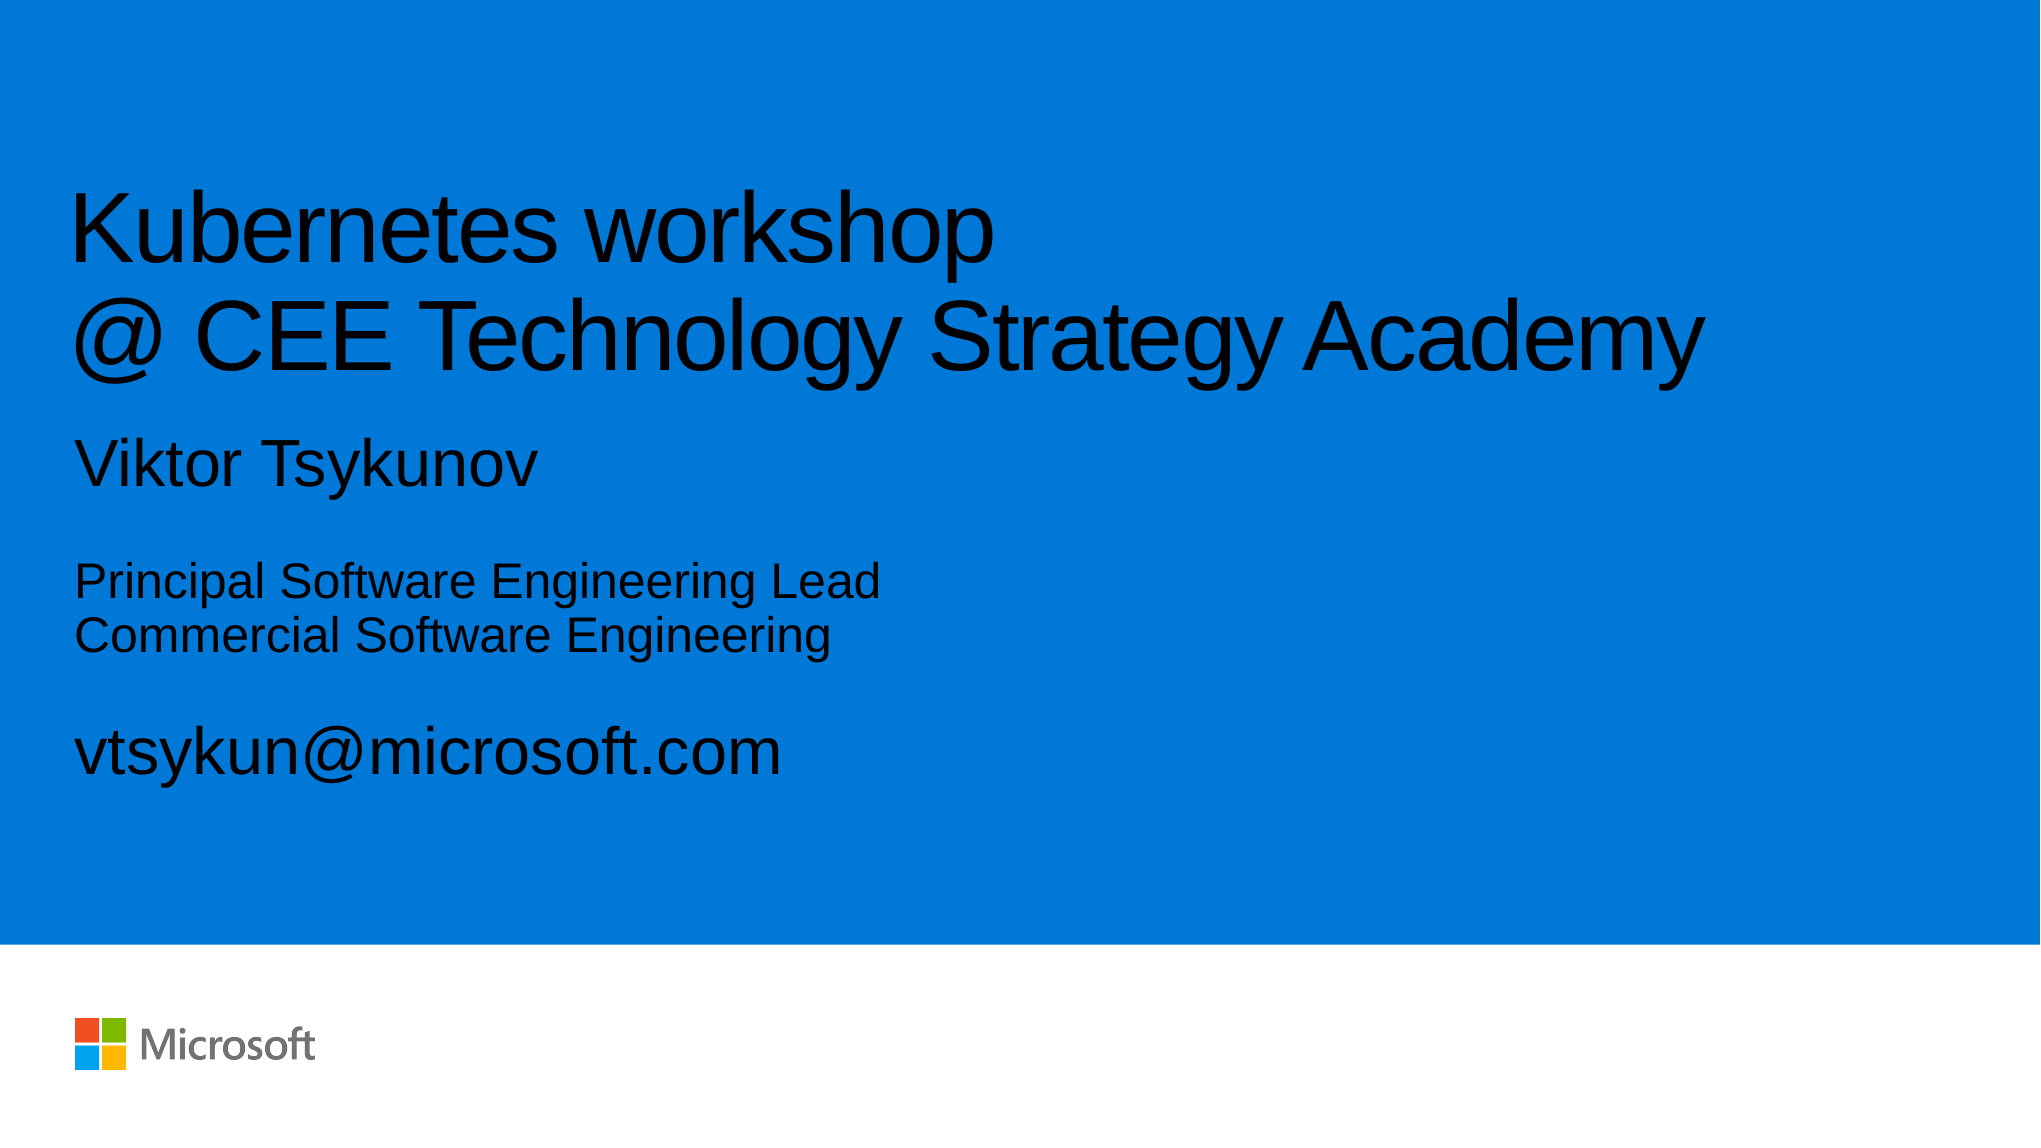

# Kubernetes workshop @ CEE Technology Strategy Academy
Viktor Tsykunov

Principal Software Engineering Lead
Commercial Software Engineering

vtsykun@microsoft.com